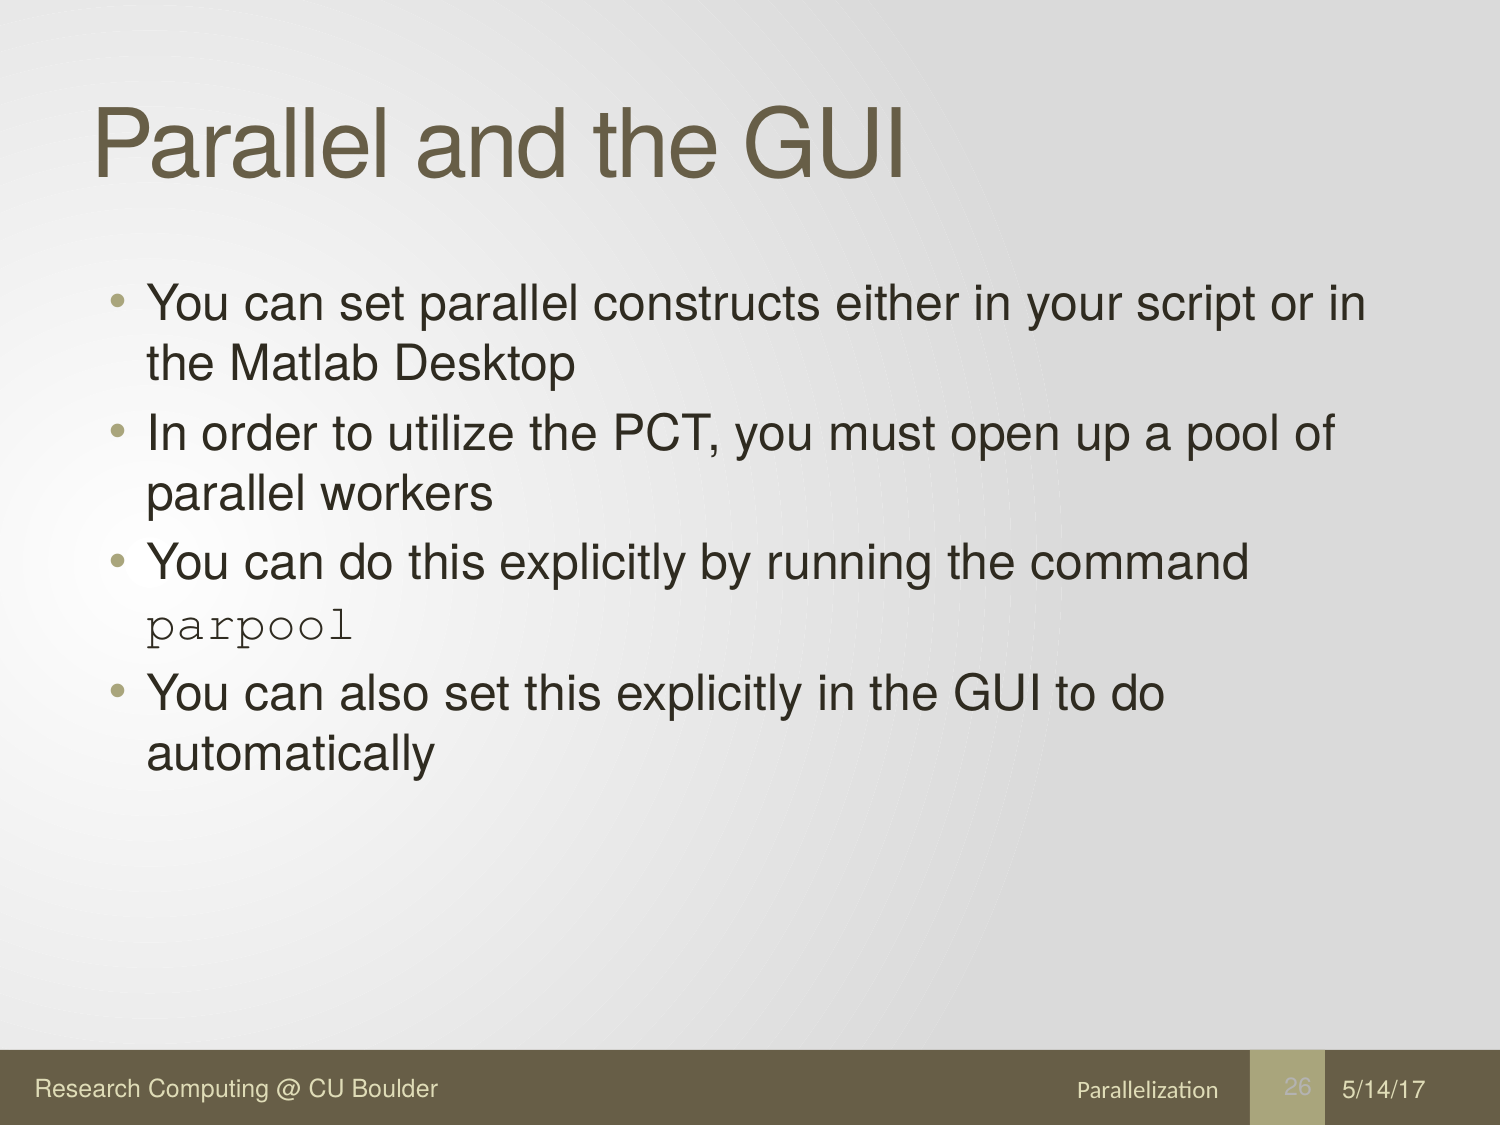

# Parallel and the GUI
You can set parallel constructs either in your script or in the Matlab Desktop
In order to utilize the PCT, you must open up a pool of parallel workers
You can do this explicitly by running the command parpool
You can also set this explicitly in the GUI to do automatically
Parallelization
5/14/17
26